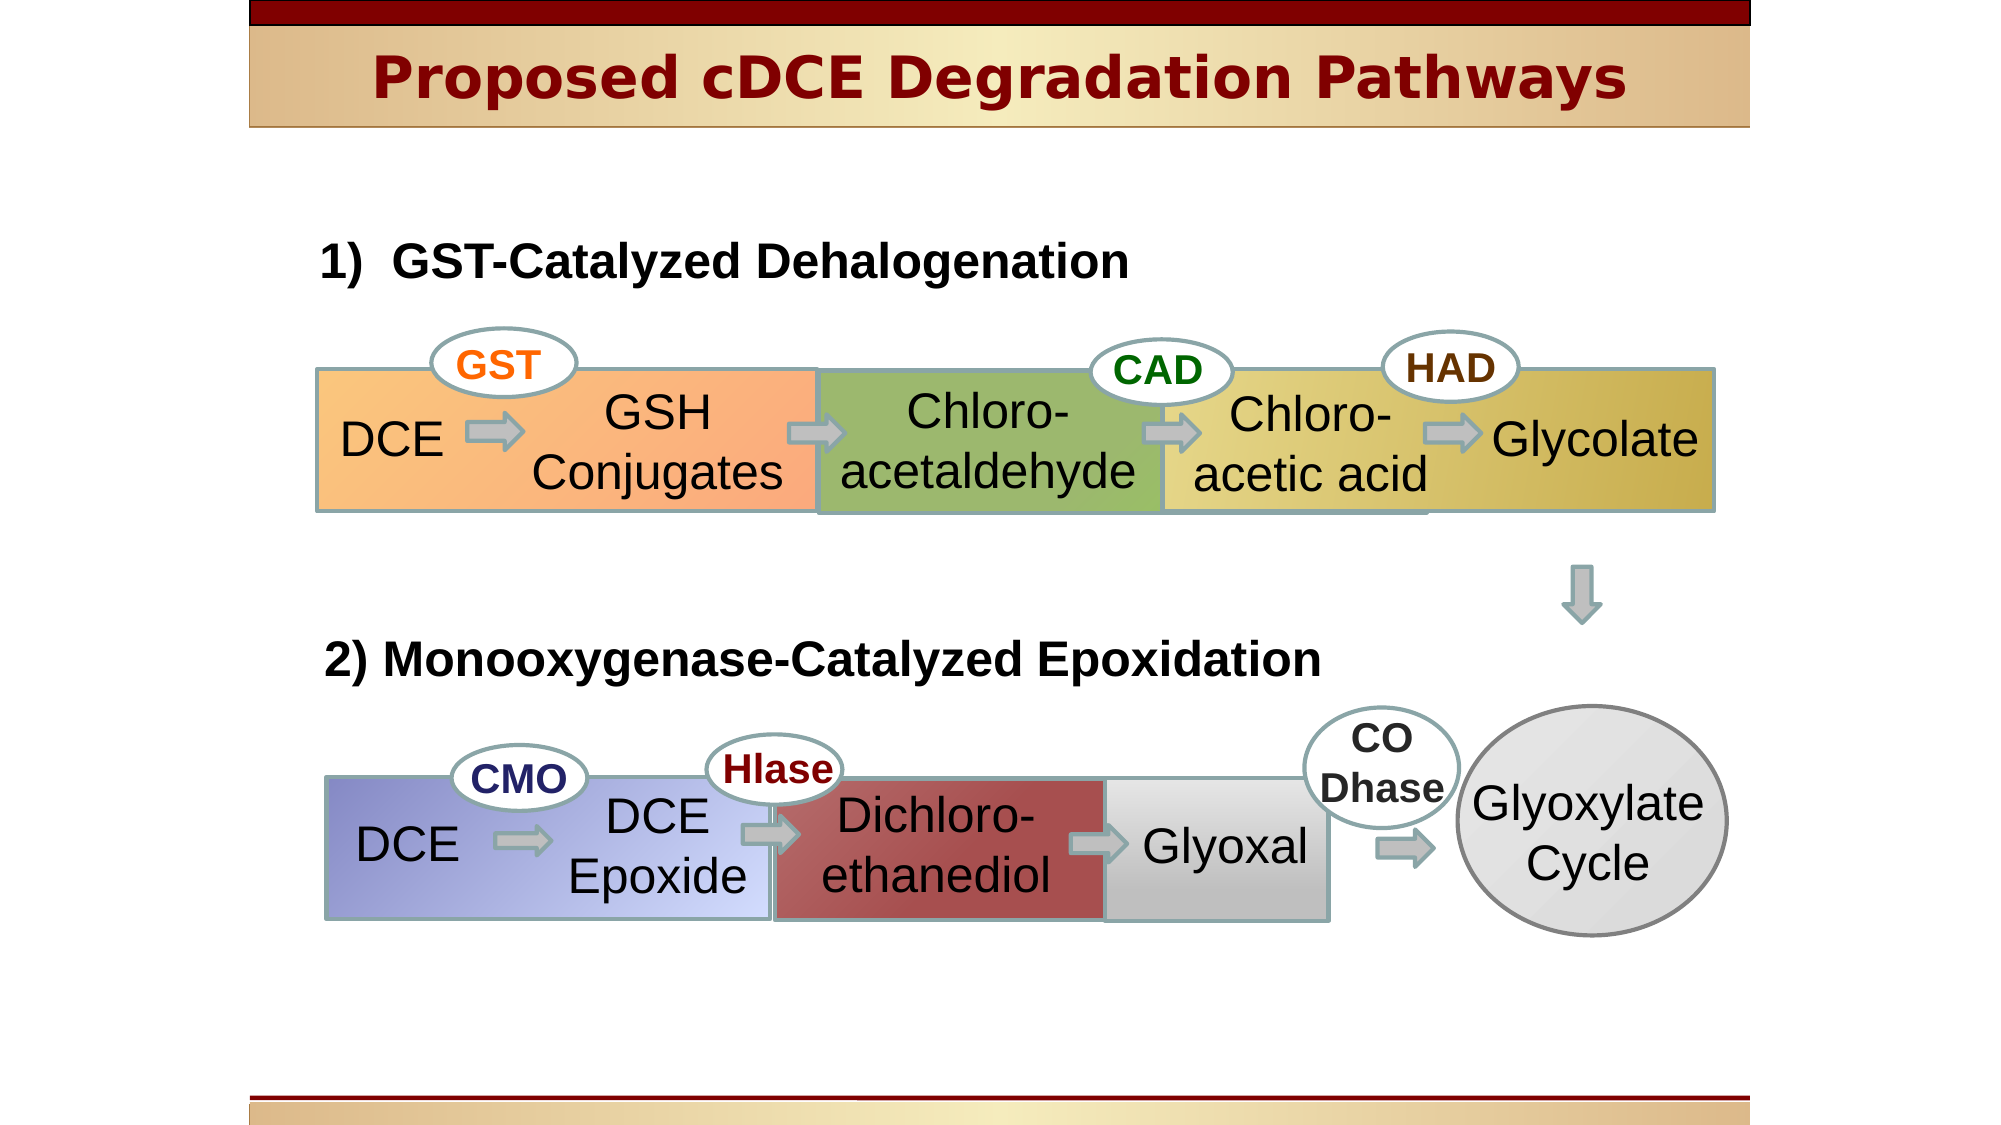

Proposed cDCE Degradation Pathways
1)  GST-Catalyzed Dehalogenation

GST

HAD
CAD

Chloro-acetaldehyde
GSH Conjugates
Chloro-acetic acid
Glycolate
DCE

2) Monooxygenase-Catalyzed Epoxidation
CO
Dhase

Glyoxylate Cycle
Hlase

CMO

DCE Epoxide

DCE

Dichloro-ethanediol

Glyoxal